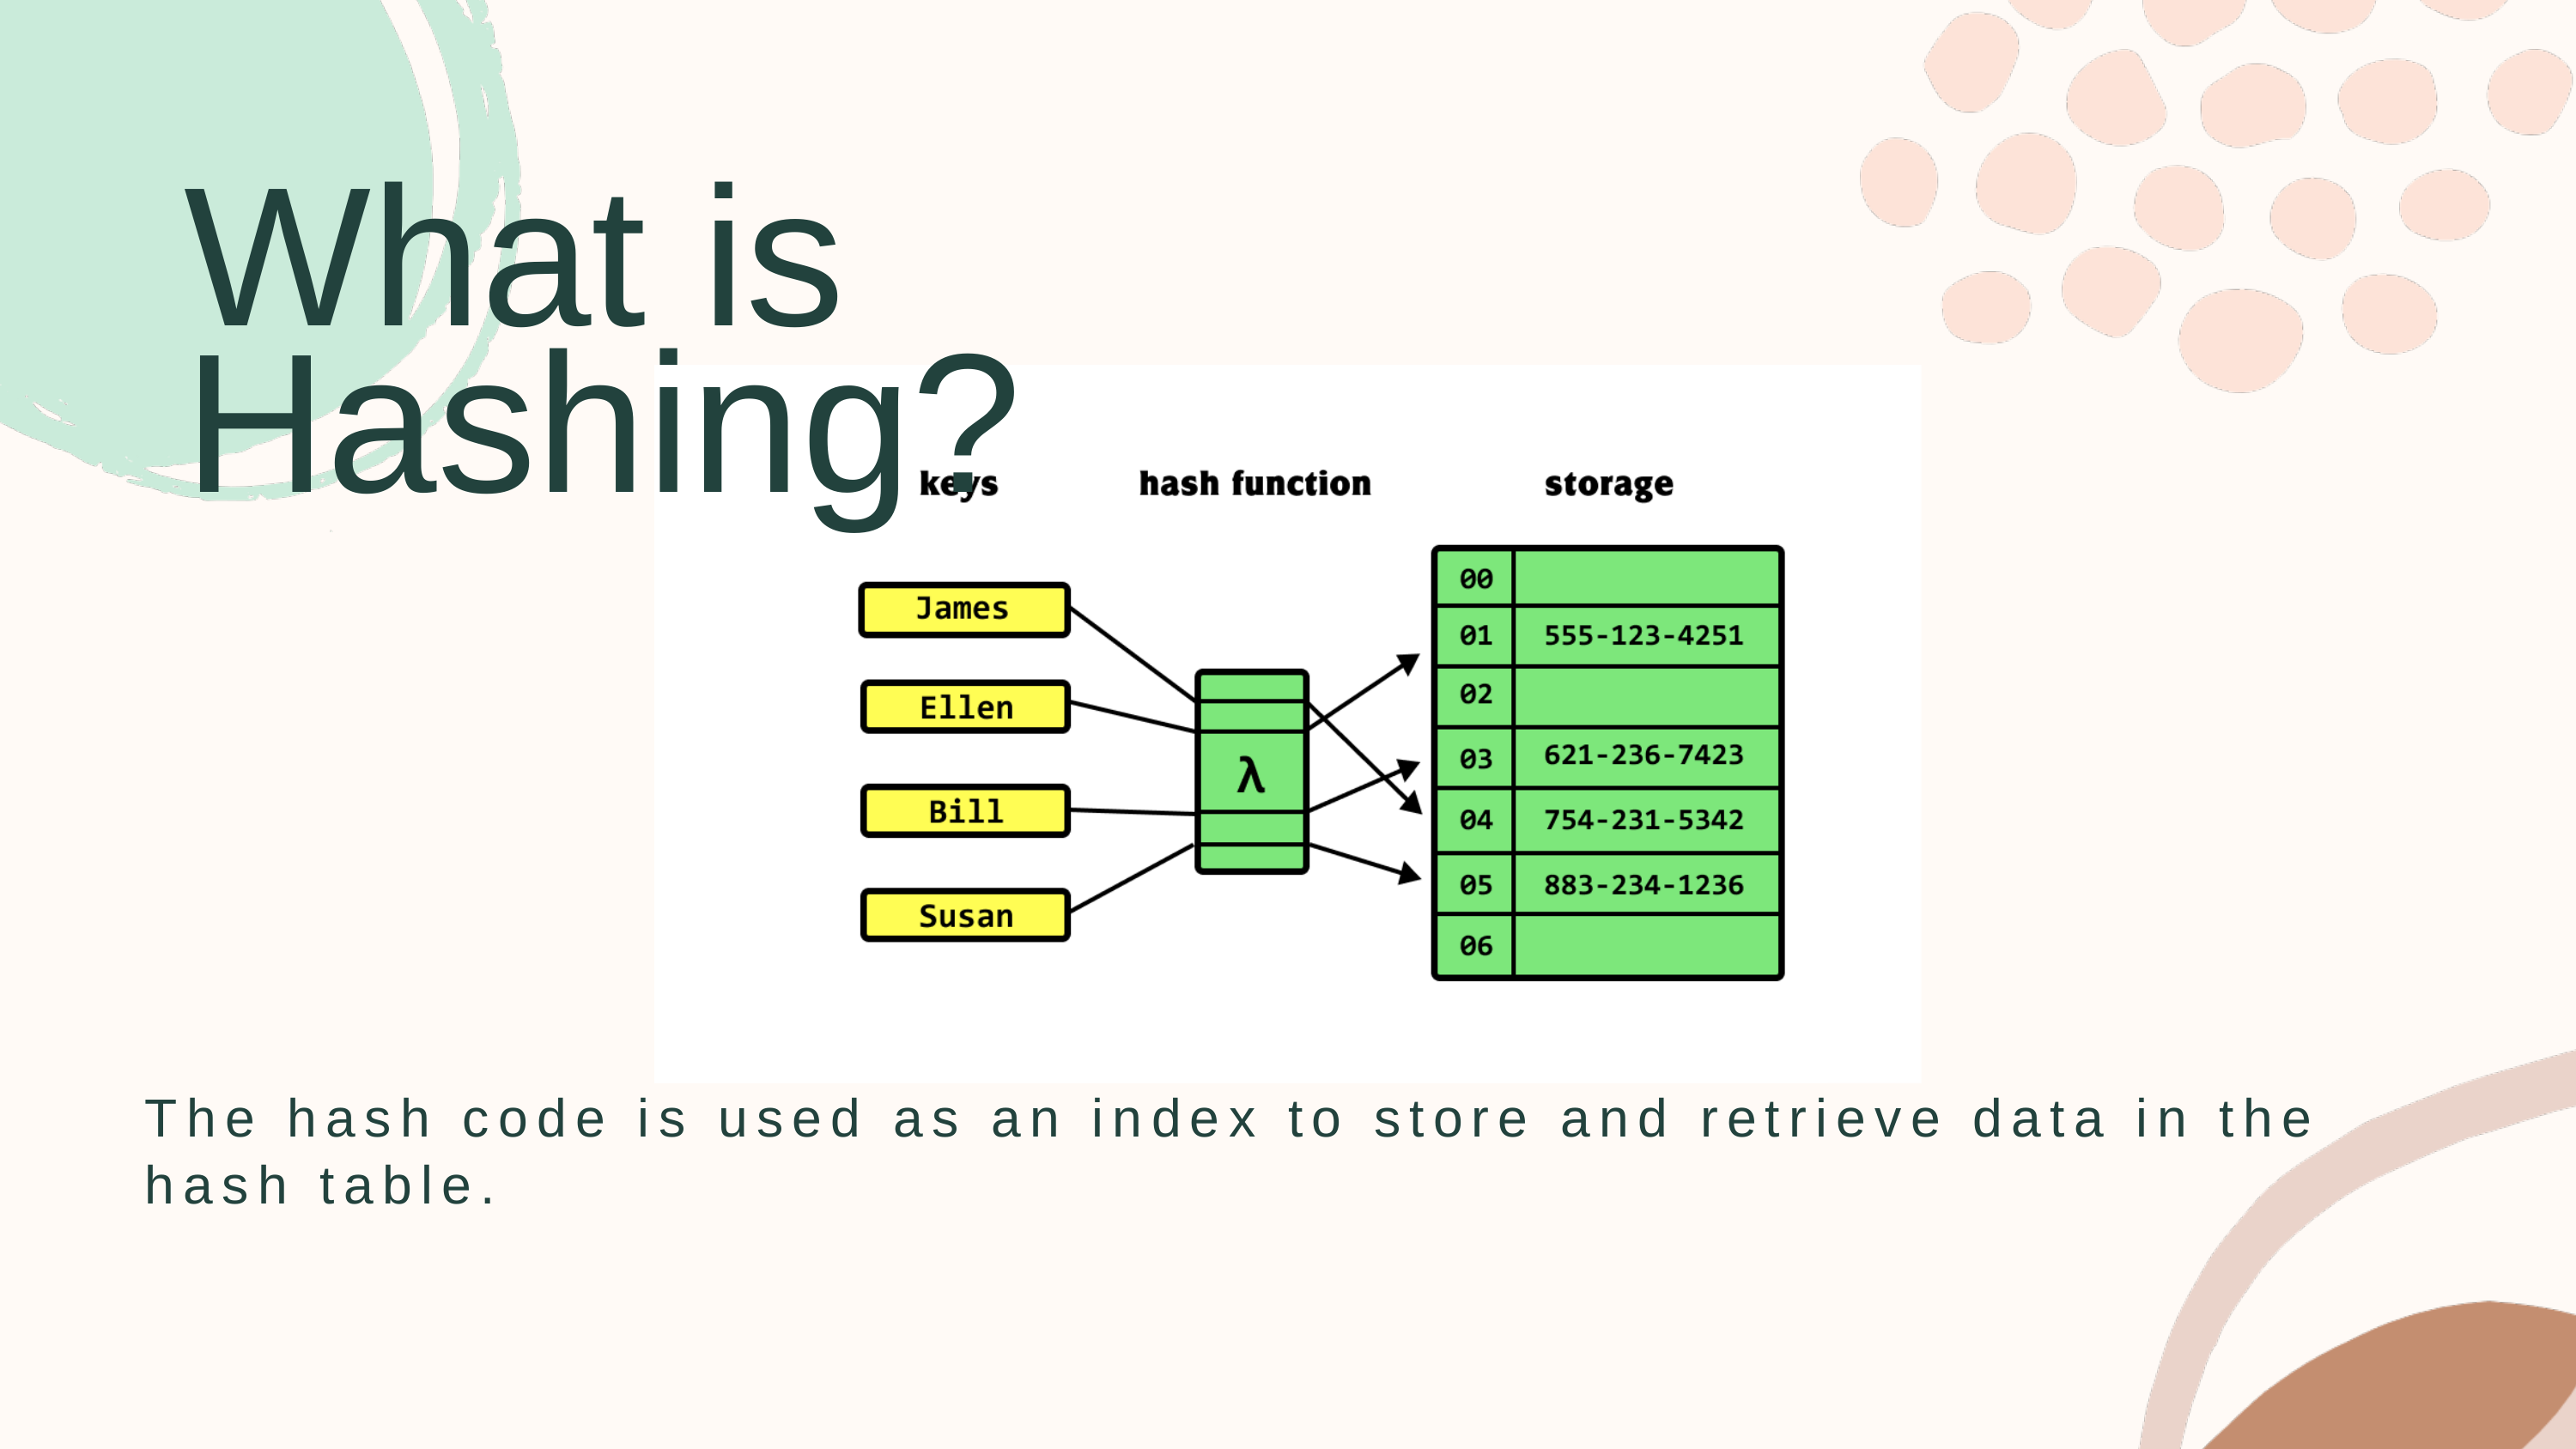

What is Hashing?

The hash code is used as an index to store and retrieve data in the hash table.